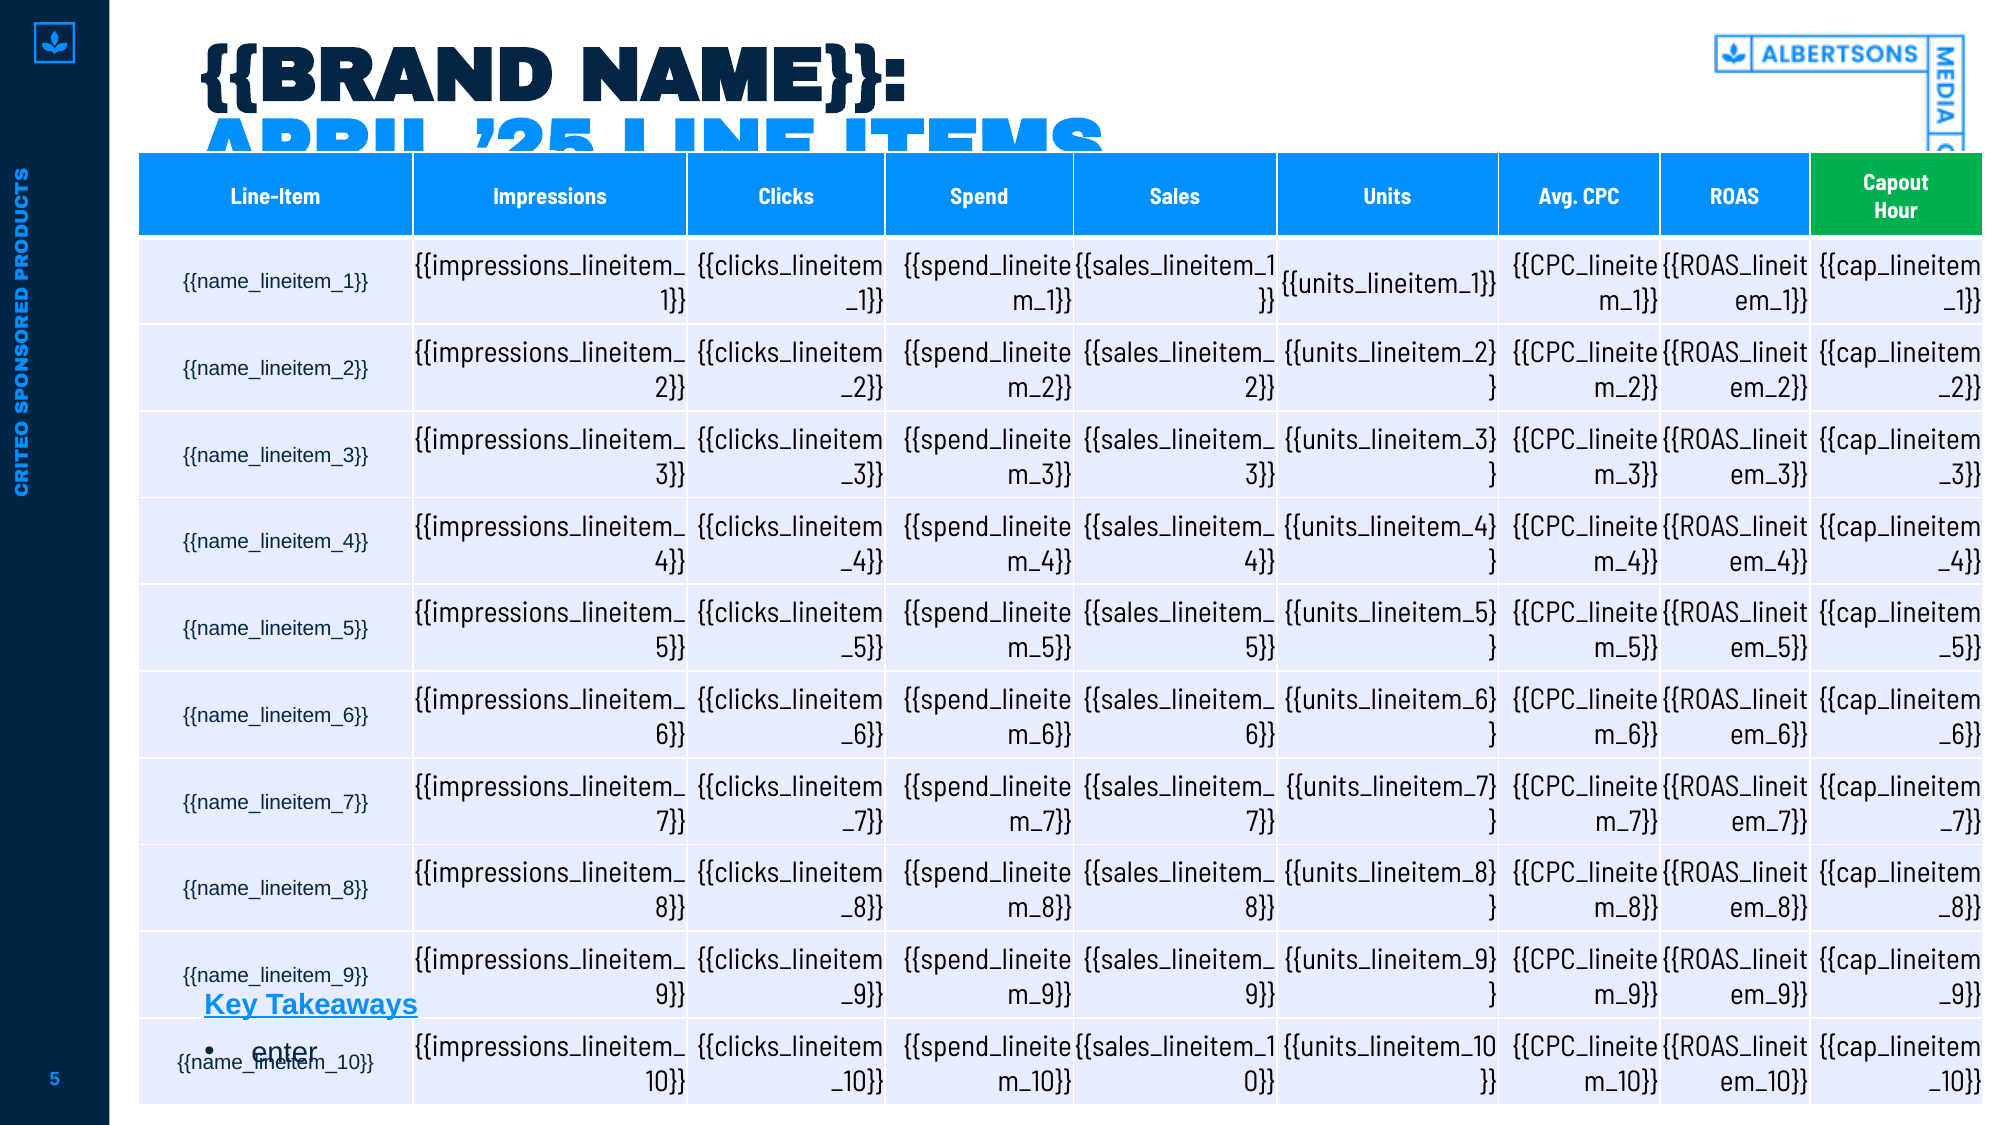

# {{BRAND NAME}}: APRIL ’25 LINE ITEMS
Criteo sponsored products

| Line-Item | Impressions | Clicks | Spend | Sales | Units | Avg. CPC | ROAS | Capout Hour |
| --- | --- | --- | --- | --- | --- | --- | --- | --- |
| {{name\_lineitem\_1}} | {{impressions\_lineitem\_1}} | {{clicks\_lineitem\_1}} | {{spend\_lineitem\_1}} | {{sales\_lineitem\_1}} | {{units\_lineitem\_1}} | {{CPC\_lineitem\_1}} | {{ROAS\_lineitem\_1}} | {{cap\_lineitem\_1}} |
| {{name\_lineitem\_2}} | {{impressions\_lineitem\_2}} | {{clicks\_lineitem\_2}} | {{spend\_lineitem\_2}} | {{sales\_lineitem\_2}} | {{units\_lineitem\_2}} | {{CPC\_lineitem\_2}} | {{ROAS\_lineitem\_2}} | {{cap\_lineitem\_2}} |
| {{name\_lineitem\_3}} | {{impressions\_lineitem\_3}} | {{clicks\_lineitem\_3}} | {{spend\_lineitem\_3}} | {{sales\_lineitem\_3}} | {{units\_lineitem\_3}} | {{CPC\_lineitem\_3}} | {{ROAS\_lineitem\_3}} | {{cap\_lineitem\_3}} |
| {{name\_lineitem\_4}} | {{impressions\_lineitem\_4}} | {{clicks\_lineitem\_4}} | {{spend\_lineitem\_4}} | {{sales\_lineitem\_4}} | {{units\_lineitem\_4}} | {{CPC\_lineitem\_4}} | {{ROAS\_lineitem\_4}} | {{cap\_lineitem\_4}} |
| {{name\_lineitem\_5}} | {{impressions\_lineitem\_5}} | {{clicks\_lineitem\_5}} | {{spend\_lineitem\_5}} | {{sales\_lineitem\_5}} | {{units\_lineitem\_5}} | {{CPC\_lineitem\_5}} | {{ROAS\_lineitem\_5}} | {{cap\_lineitem\_5}} |
| {{name\_lineitem\_6}} | {{impressions\_lineitem\_6}} | {{clicks\_lineitem\_6}} | {{spend\_lineitem\_6}} | {{sales\_lineitem\_6}} | {{units\_lineitem\_6}} | {{CPC\_lineitem\_6}} | {{ROAS\_lineitem\_6}} | {{cap\_lineitem\_6}} |
| {{name\_lineitem\_7}} | {{impressions\_lineitem\_7}} | {{clicks\_lineitem\_7}} | {{spend\_lineitem\_7}} | {{sales\_lineitem\_7}} | {{units\_lineitem\_7}} | {{CPC\_lineitem\_7}} | {{ROAS\_lineitem\_7}} | {{cap\_lineitem\_7}} |
| {{name\_lineitem\_8}} | {{impressions\_lineitem\_8}} | {{clicks\_lineitem\_8}} | {{spend\_lineitem\_8}} | {{sales\_lineitem\_8}} | {{units\_lineitem\_8}} | {{CPC\_lineitem\_8}} | {{ROAS\_lineitem\_8}} | {{cap\_lineitem\_8}} |
| {{name\_lineitem\_9}} | {{impressions\_lineitem\_9}} | {{clicks\_lineitem\_9}} | {{spend\_lineitem\_9}} | {{sales\_lineitem\_9}} | {{units\_lineitem\_9}} | {{CPC\_lineitem\_9}} | {{ROAS\_lineitem\_9}} | {{cap\_lineitem\_9}} |
| {{name\_lineitem\_10}} | {{impressions\_lineitem\_10}} | {{clicks\_lineitem\_10}} | {{spend\_lineitem\_10}} | {{sales\_lineitem\_10}} | {{units\_lineitem\_10}} | {{CPC\_lineitem\_10}} | {{ROAS\_lineitem\_10}} | {{cap\_lineitem\_10}} |
Key Takeaways
enter